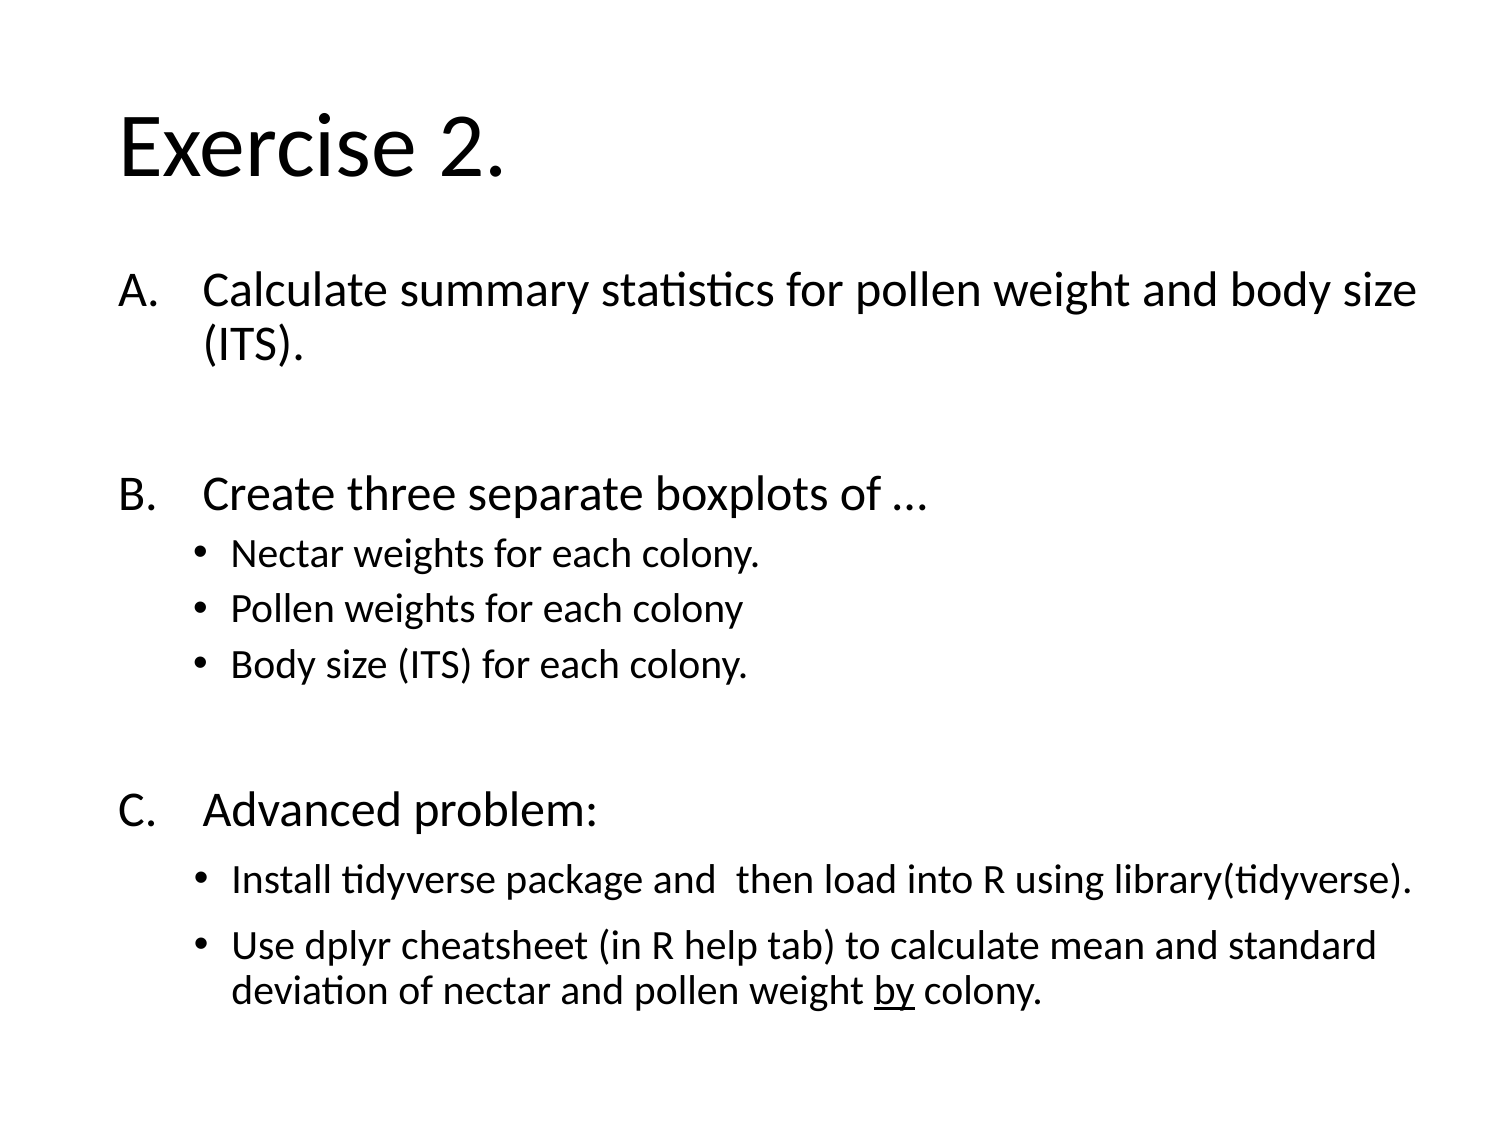

# Exercise 2.
Calculate summary statistics for pollen weight and body size (ITS).

Create three separate boxplots of …
Nectar weights for each colony.
Pollen weights for each colony
Body size (ITS) for each colony.

Advanced problem:
Install tidyverse package and  then load into R using library(tidyverse).
Use dplyr cheatsheet (in R help tab) to calculate mean and standard deviation of nectar and pollen weight by colony.